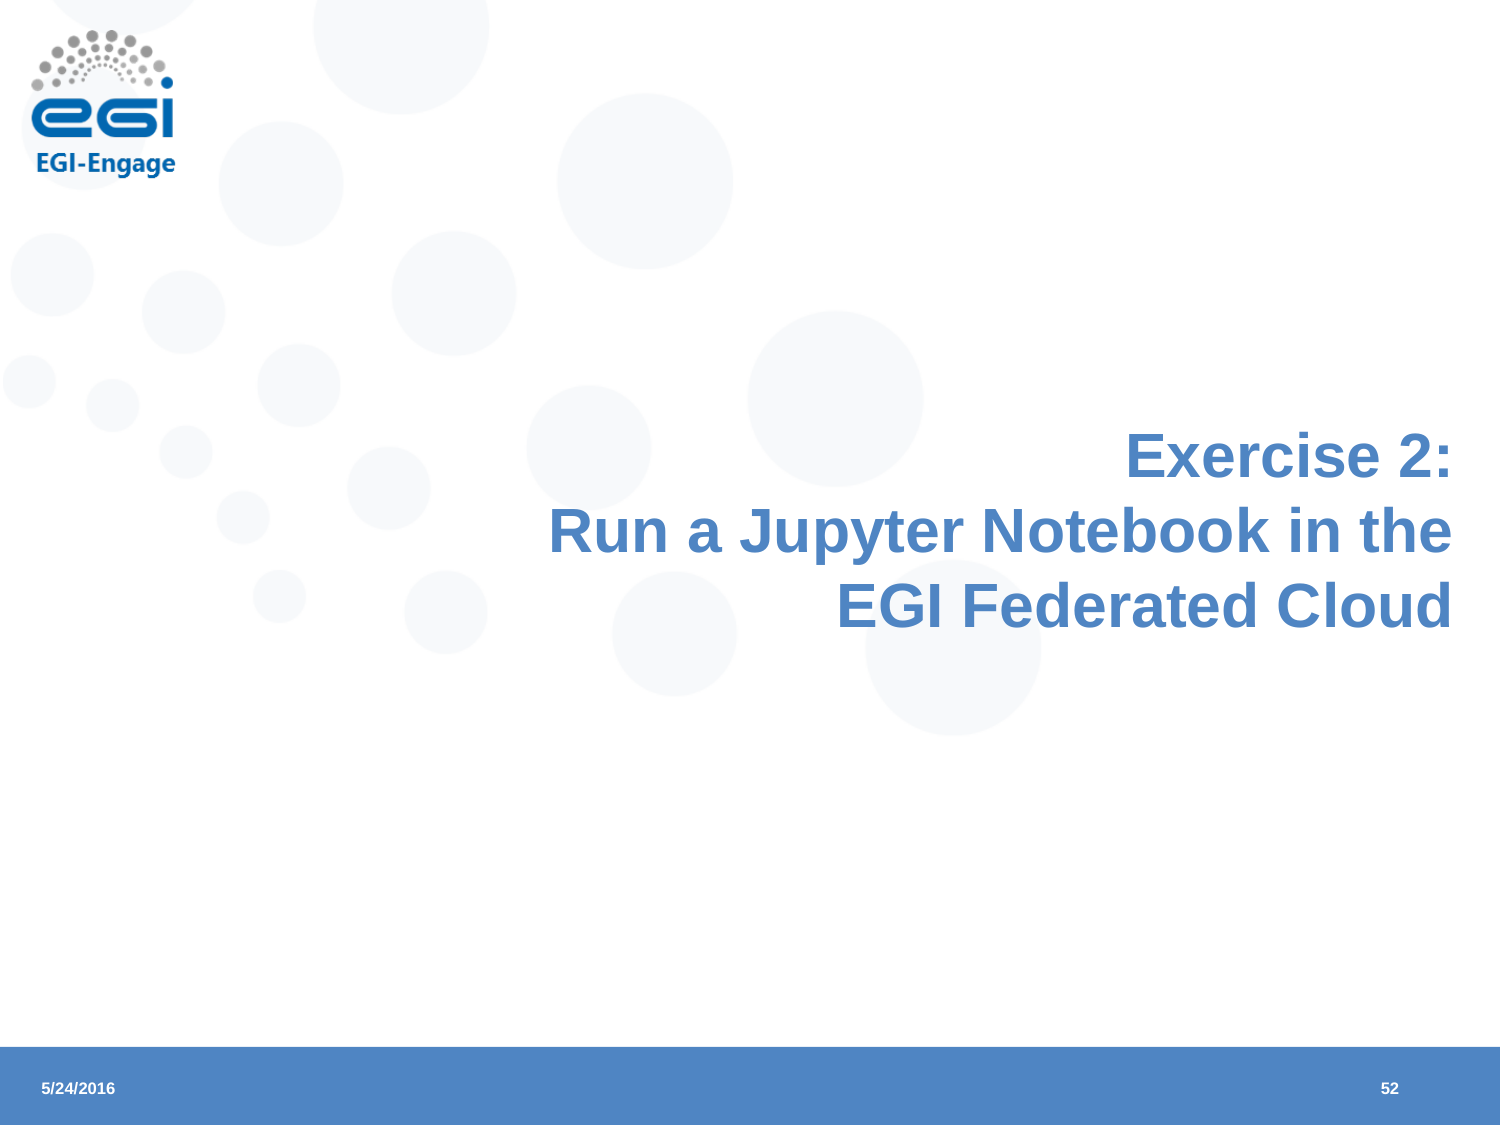

# Exercise 2: Run a Jupyter Notebook in the EGI Federated Cloud